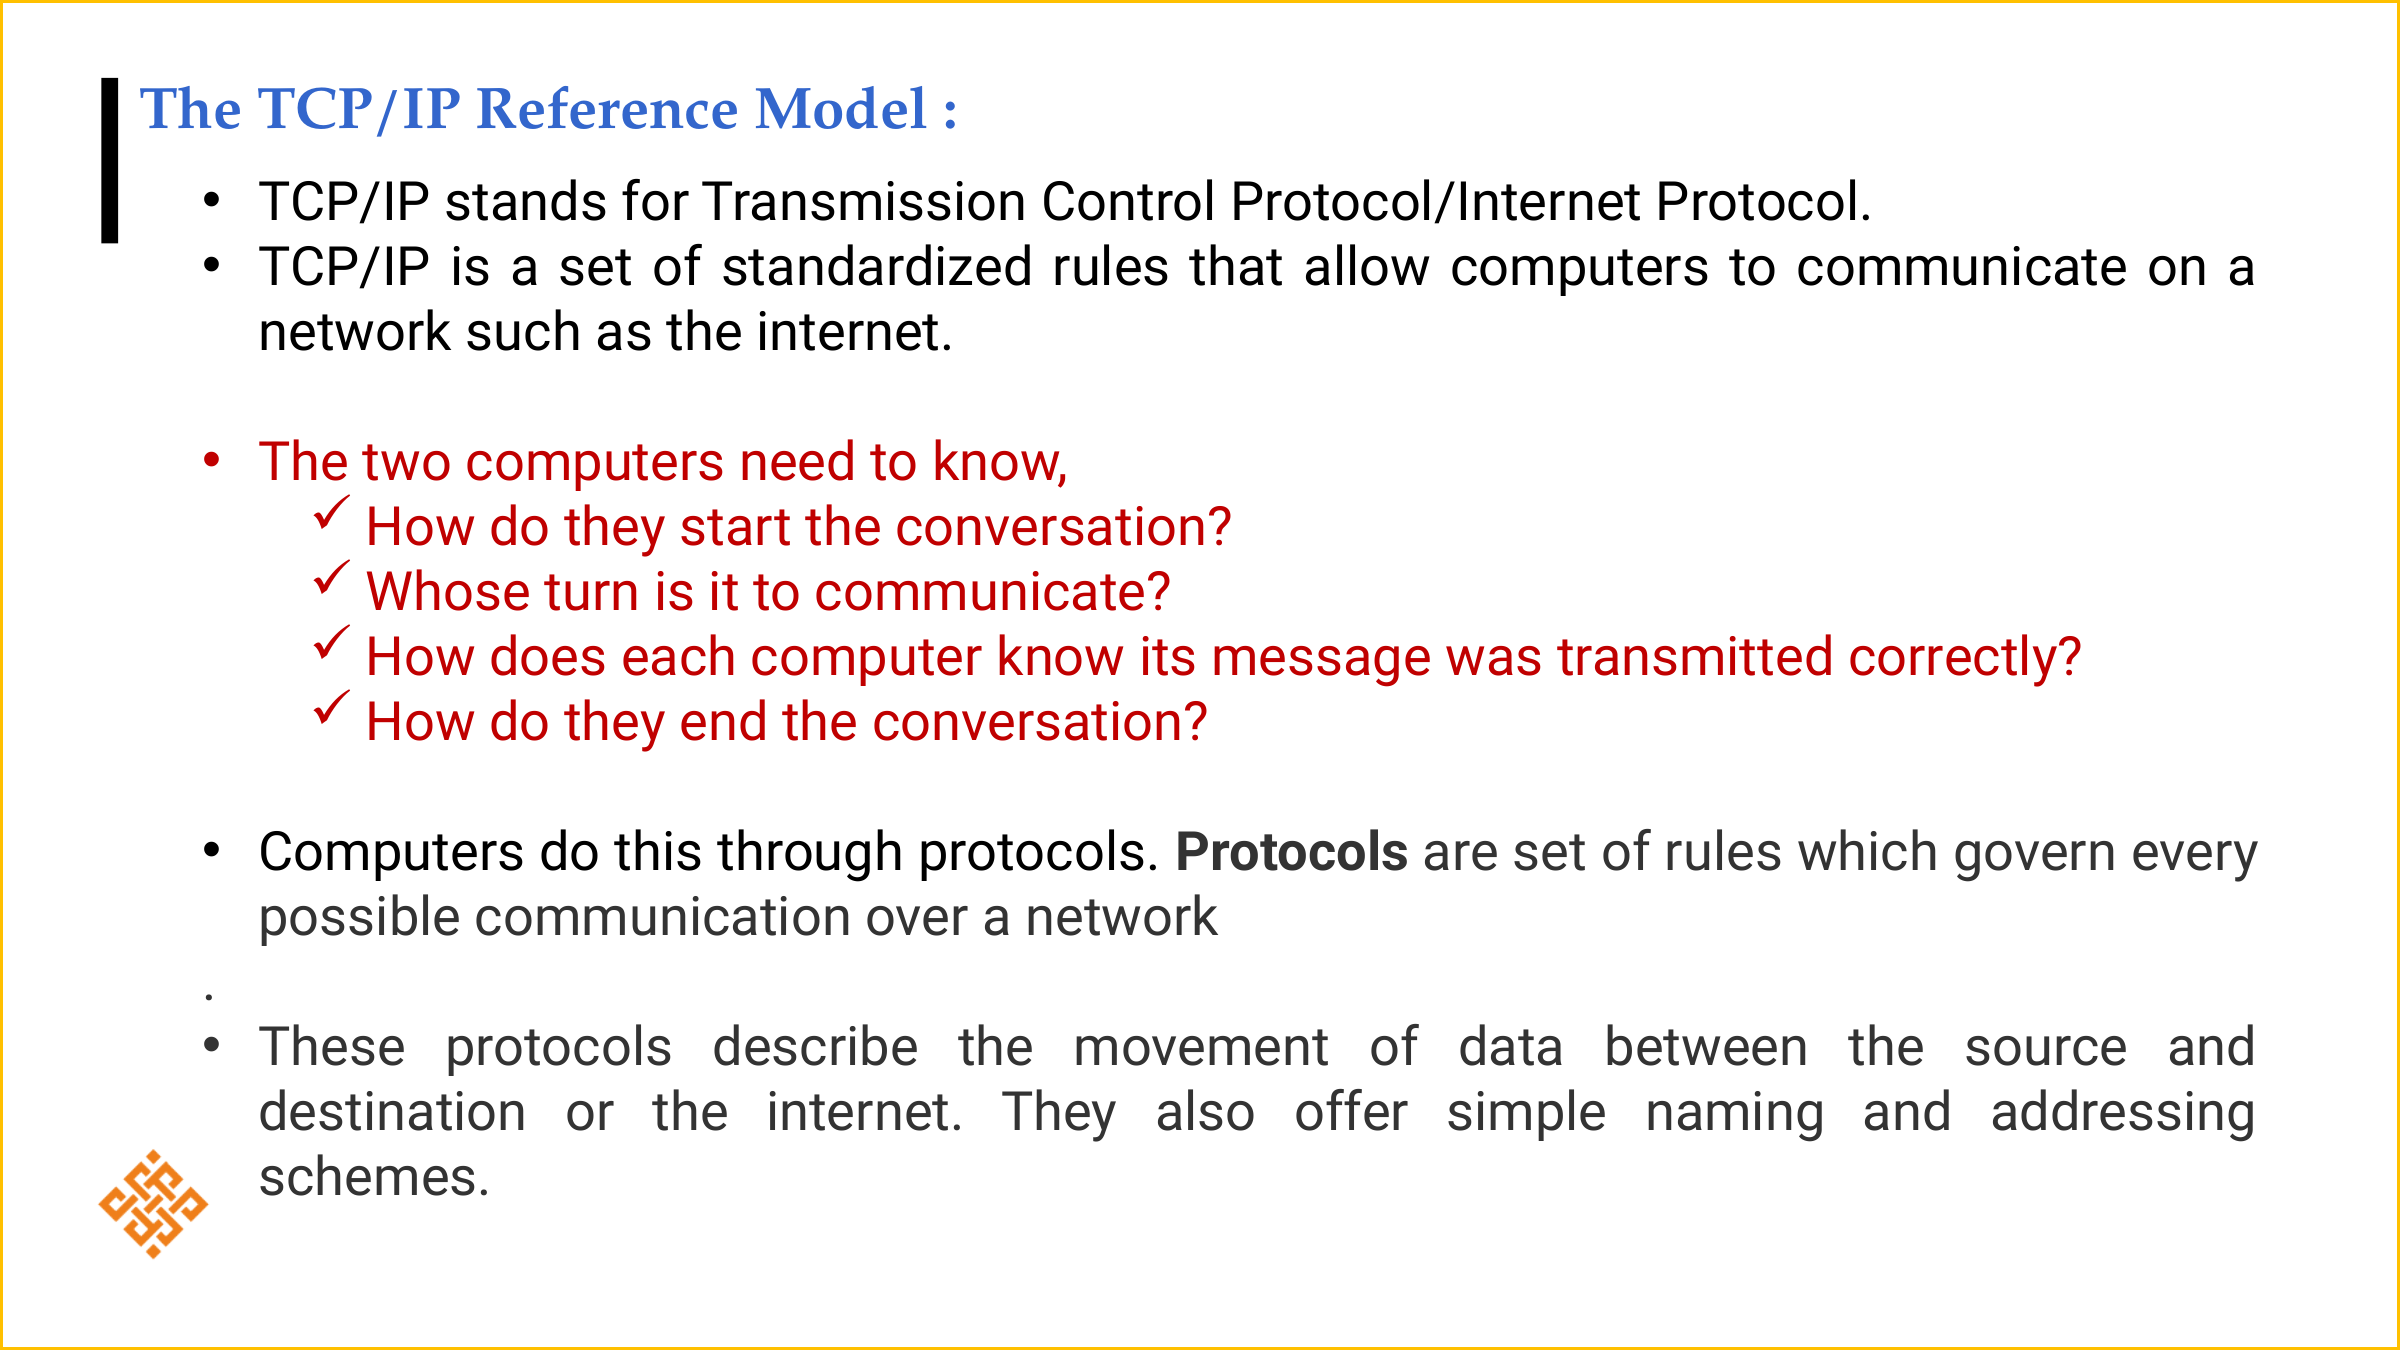

The TCP/IP Reference Model :
TCP/IP stands for Transmission Control Protocol/Internet Protocol.
TCP/IP is a set of standardized rules that allow computers to communicate on a network such as the internet.

The two computers need to know,
How do they start the conversation?
Whose turn is it to communicate?
How does each computer know its message was transmitted correctly?
How do they end the conversation?

Computers do this through protocols. Protocols are set of rules which govern every possible communication over a network
.
These protocols describe the movement of data between the source and destination or the internet. They also offer simple naming and addressing schemes.